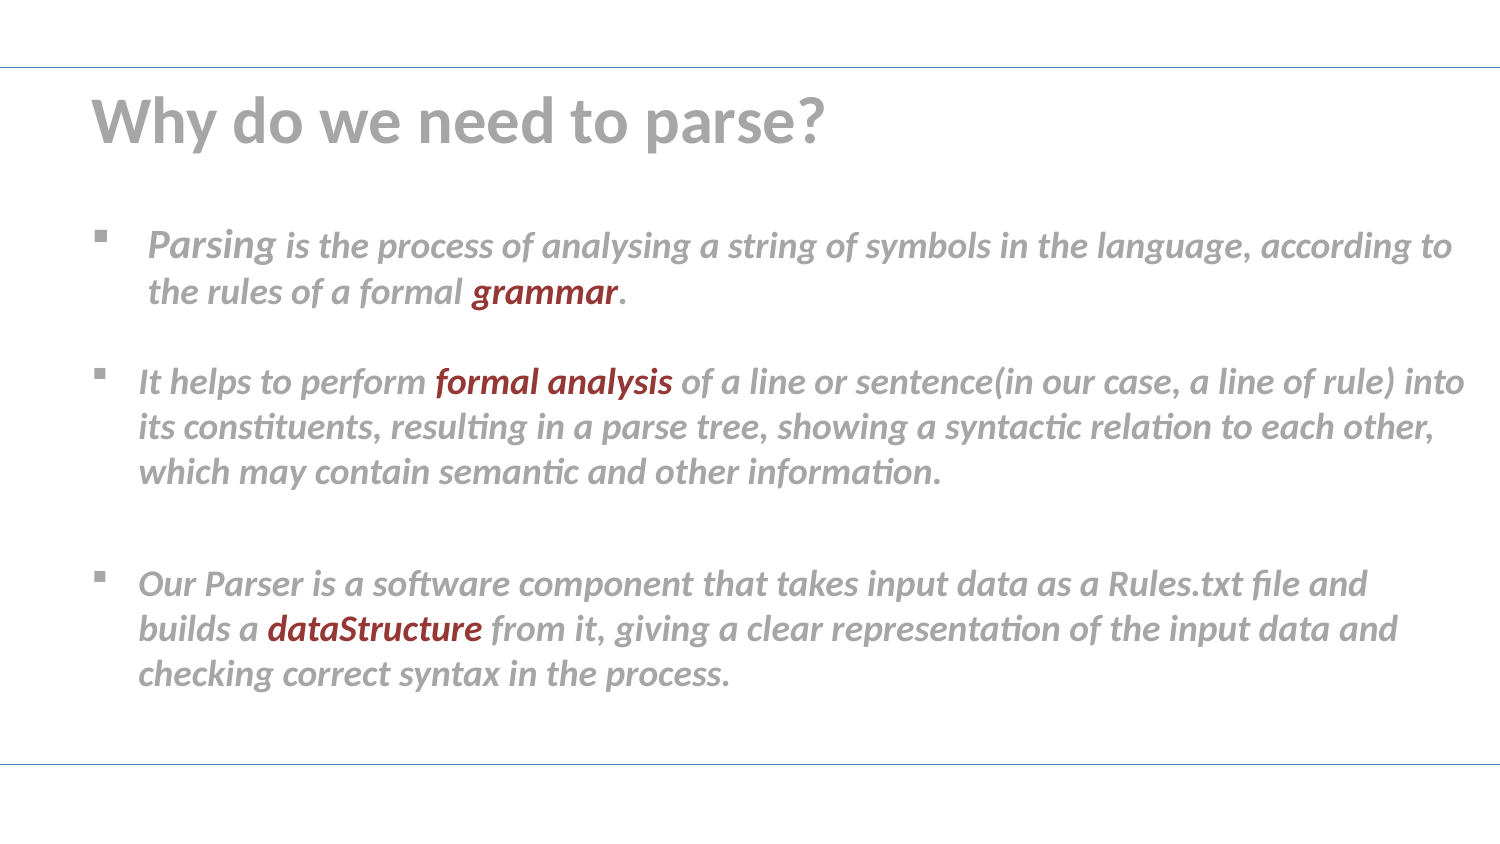

Why do we need to parse?

Parsing is the process of analysing a string of symbols in the language, according to the rules of a formal grammar.

It helps to perform formal analysis of a line or sentence(in our case, a line of rule) into its constituents, resulting in a parse tree, showing a syntactic relation to each other, which may contain semantic and other information.

Our Parser is a software component that takes input data as a Rules.txt file and builds a dataStructure from it, giving a clear representation of the input data and checking correct syntax in the process.